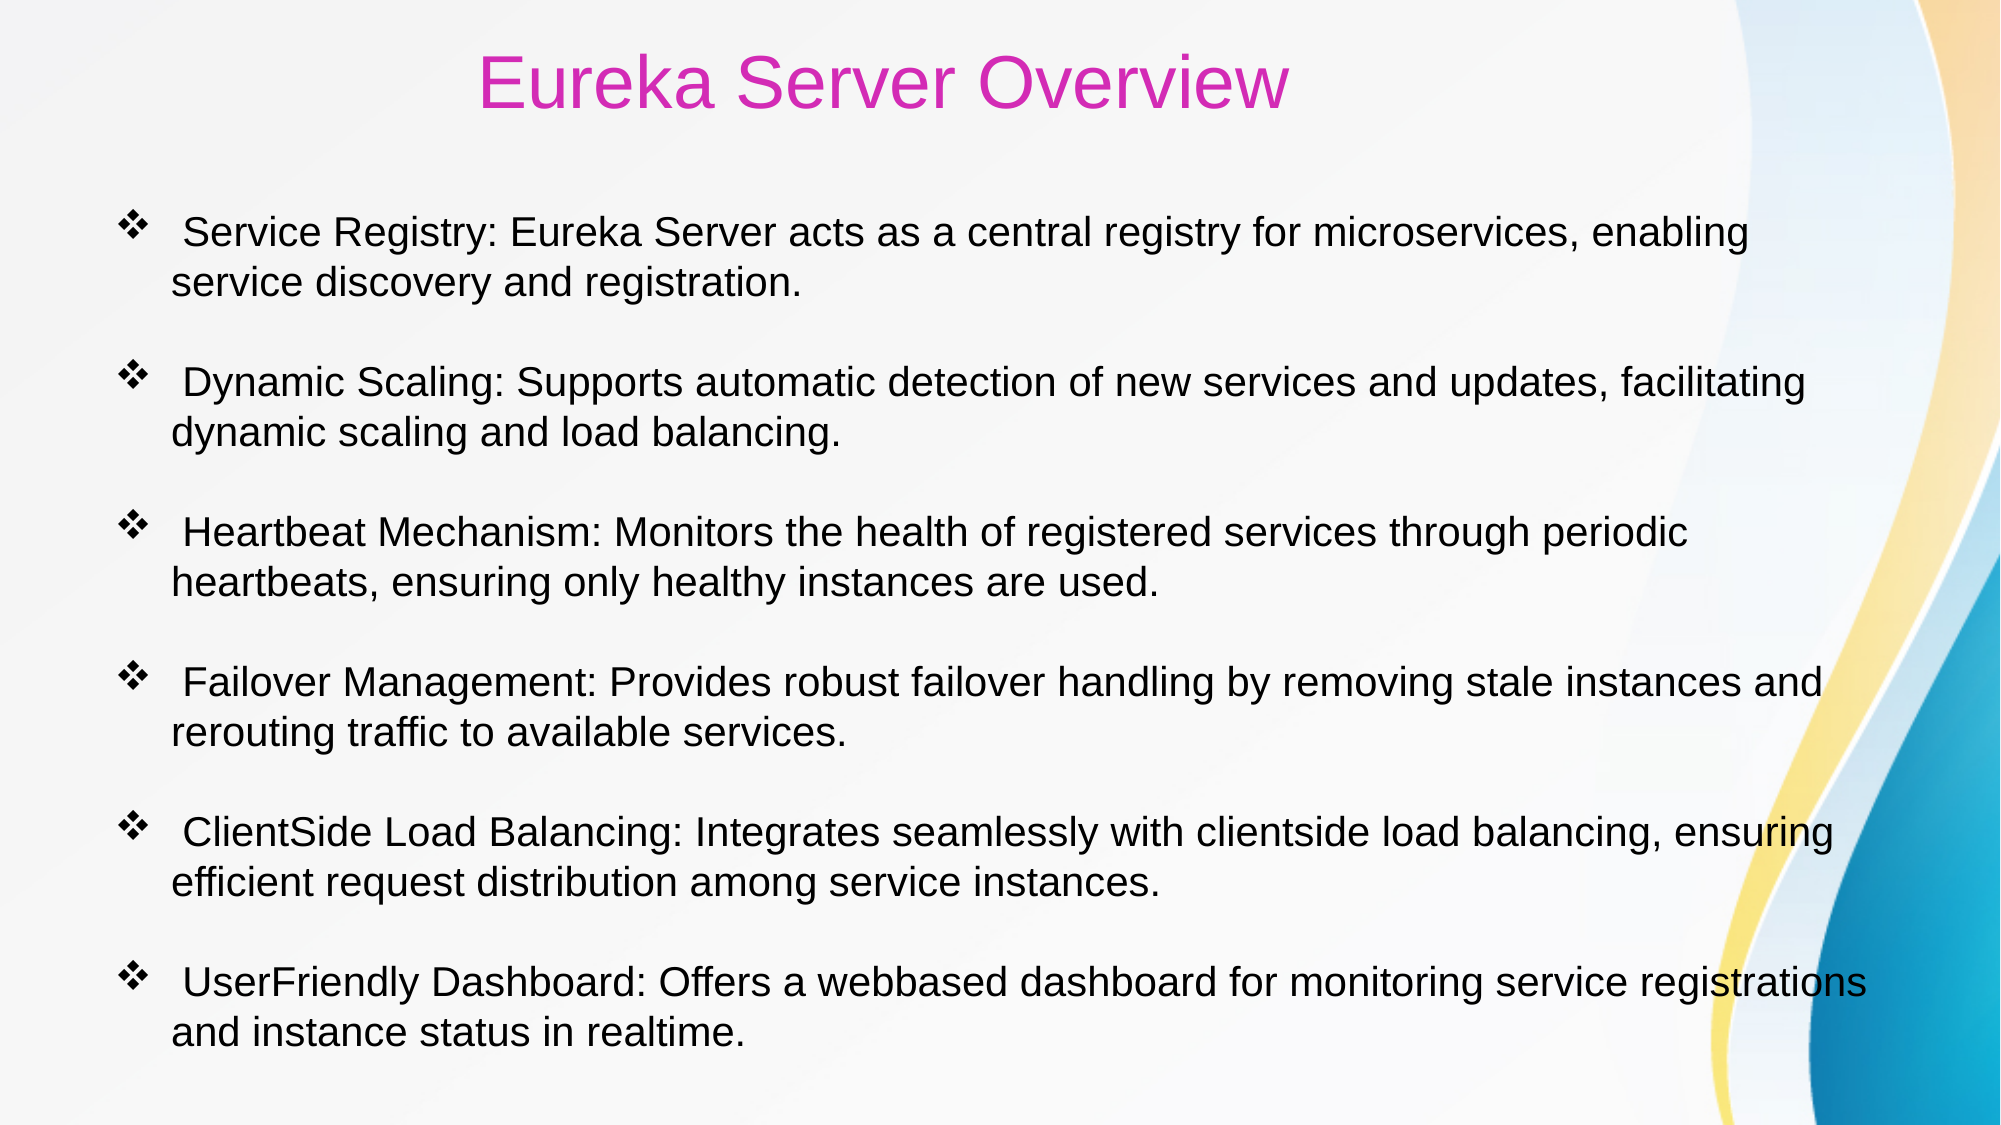

# Eureka Server Overview
 Service Registry: Eureka Server acts as a central registry for microservices, enabling service discovery and registration.

 Dynamic Scaling: Supports automatic detection of new services and updates, facilitating dynamic scaling and load balancing.

 Heartbeat Mechanism: Monitors the health of registered services through periodic heartbeats, ensuring only healthy instances are used.

 Failover Management: Provides robust failover handling by removing stale instances and rerouting traffic to available services.

 ClientSide Load Balancing: Integrates seamlessly with clientside load balancing, ensuring efficient request distribution among service instances.

 UserFriendly Dashboard: Offers a webbased dashboard for monitoring service registrations and instance status in realtime.